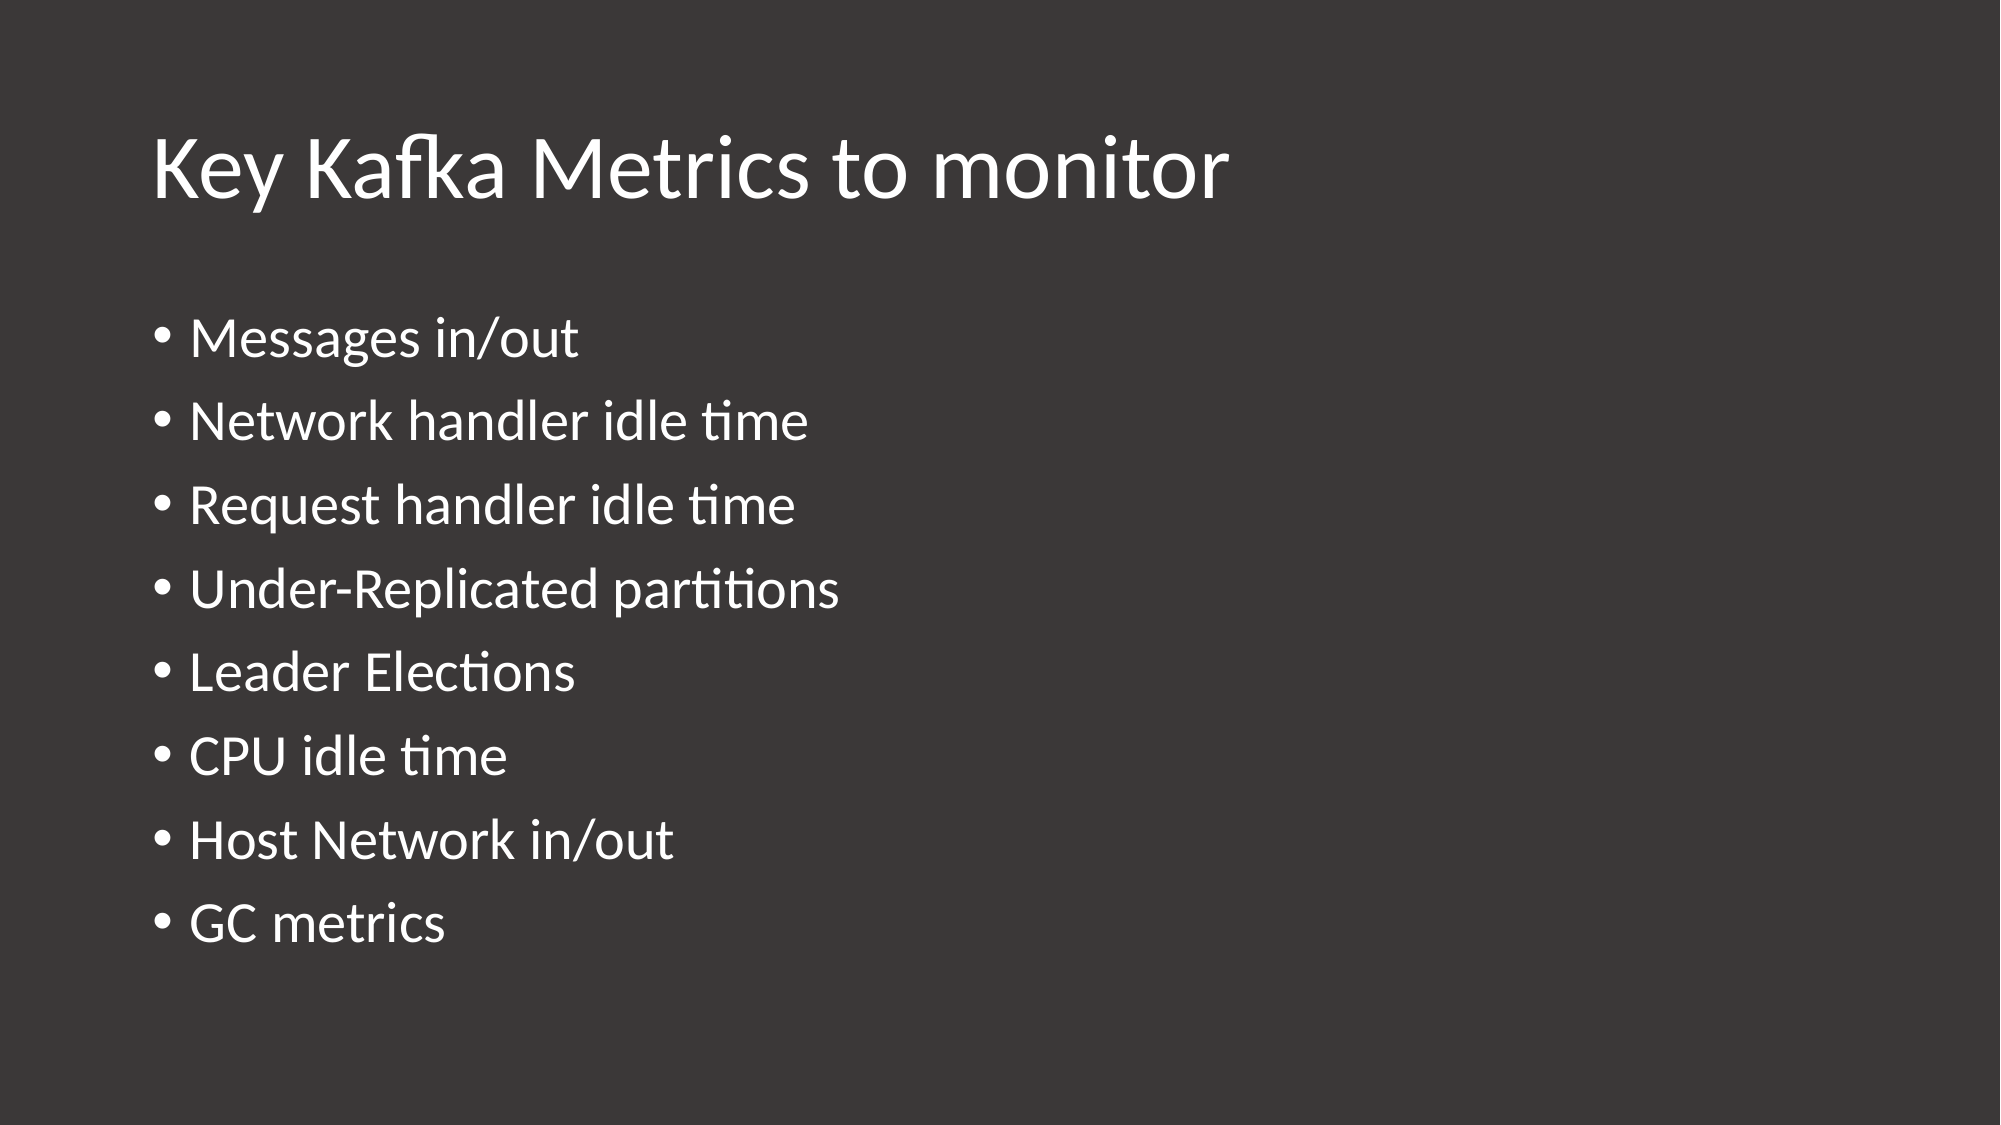

# Key Kafka Metrics to monitor
Messages in/out
Network handler idle time
Request handler idle time
Under-Replicated partitions
Leader Elections
CPU idle time
Host Network in/out
GC metrics